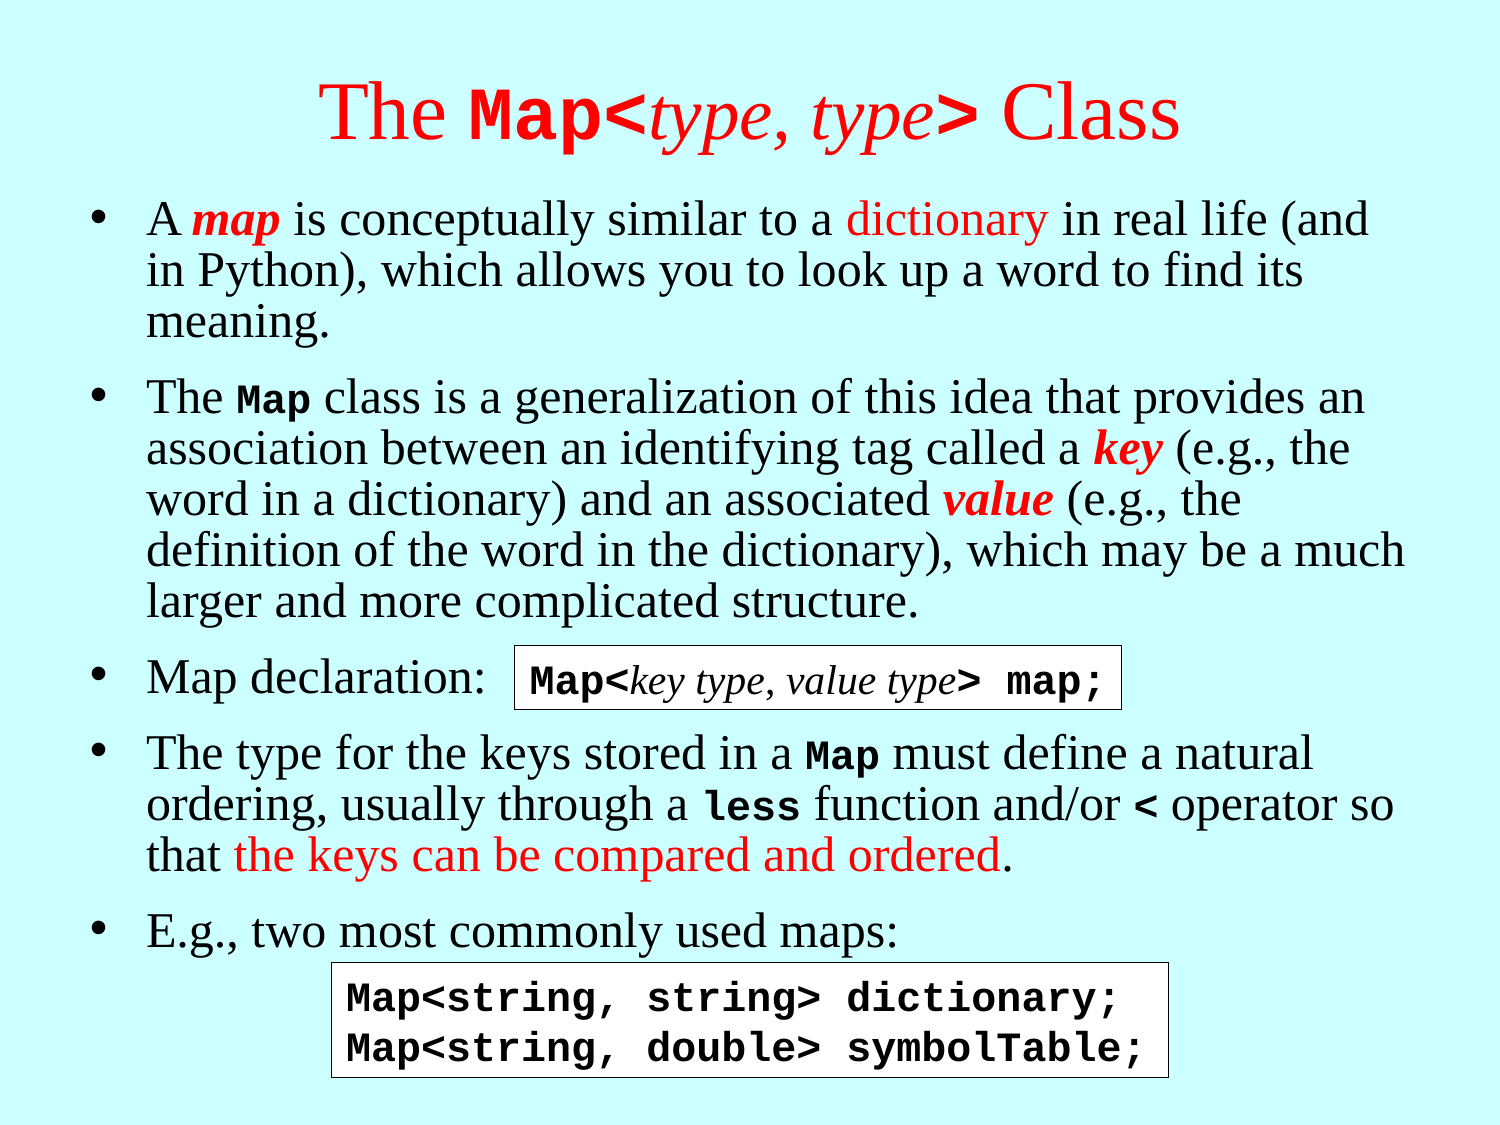

# The Map<type, type> Class
A map is conceptually similar to a dictionary in real life (and in Python), which allows you to look up a word to find its meaning.
The Map class is a generalization of this idea that provides an association between an identifying tag called a key (e.g., the word in a dictionary) and an associated value (e.g., the definition of the word in the dictionary), which may be a much larger and more complicated structure.
Map declaration:
The type for the keys stored in a Map must define a natural ordering, usually through a less function and/or < operator so that the keys can be compared and ordered.
E.g., two most commonly used maps:
Map<key type, value type> map;
Map<string, string> dictionary;
Map<string, double> symbolTable;